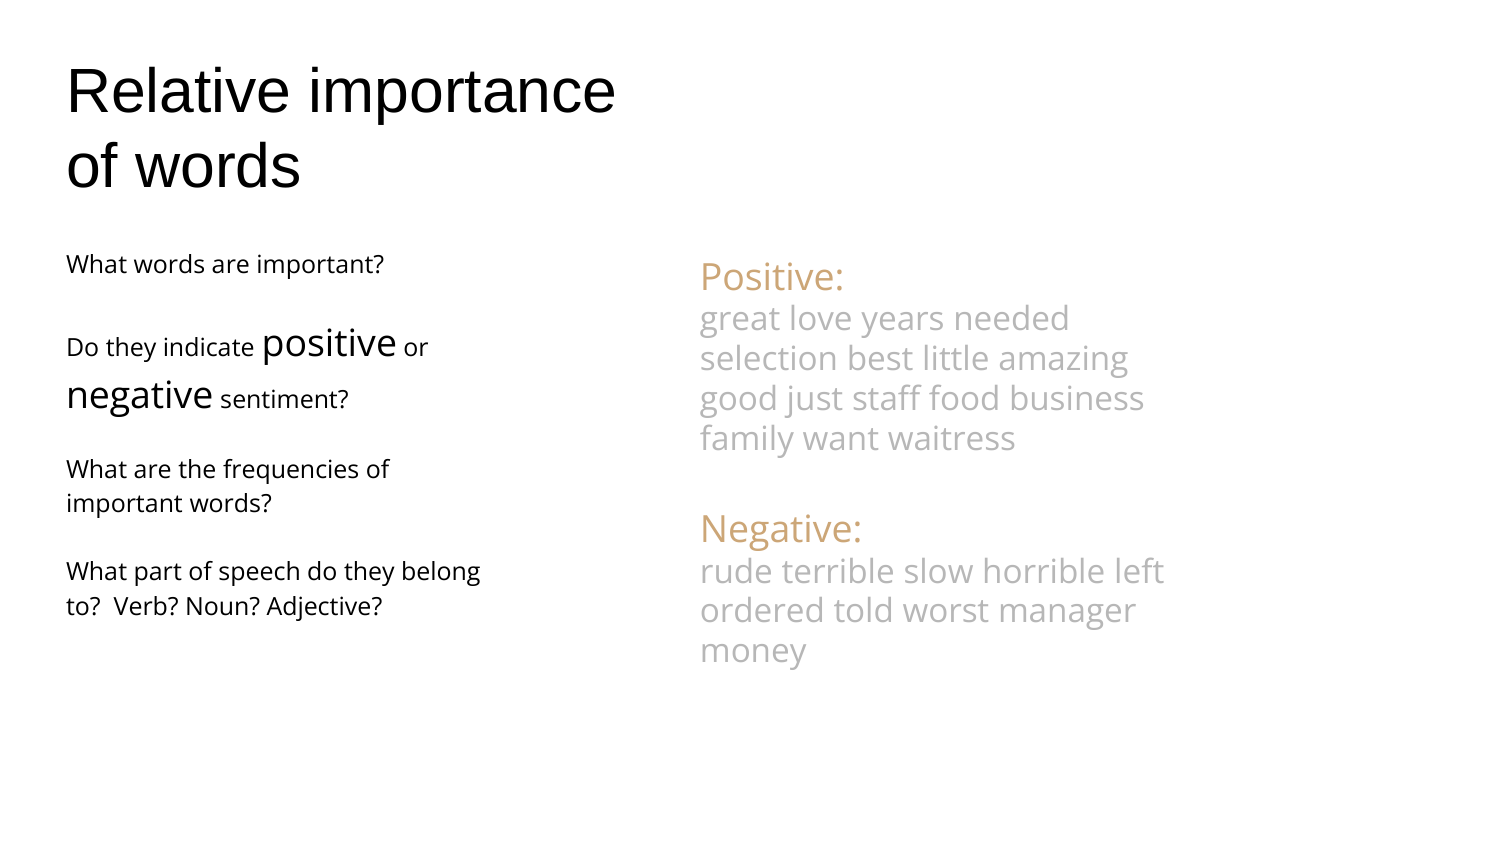

# Relative importance of words
Positive:
great love years needed selection best little amazing good just staff food business family want waitress

Negative:
rude terrible slow horrible left ordered told worst manager money
What words are important?
Do they indicate positive or negative sentiment?
What are the frequencies of important words?
What part of speech do they belong to?  Verb? Noun? Adjective?